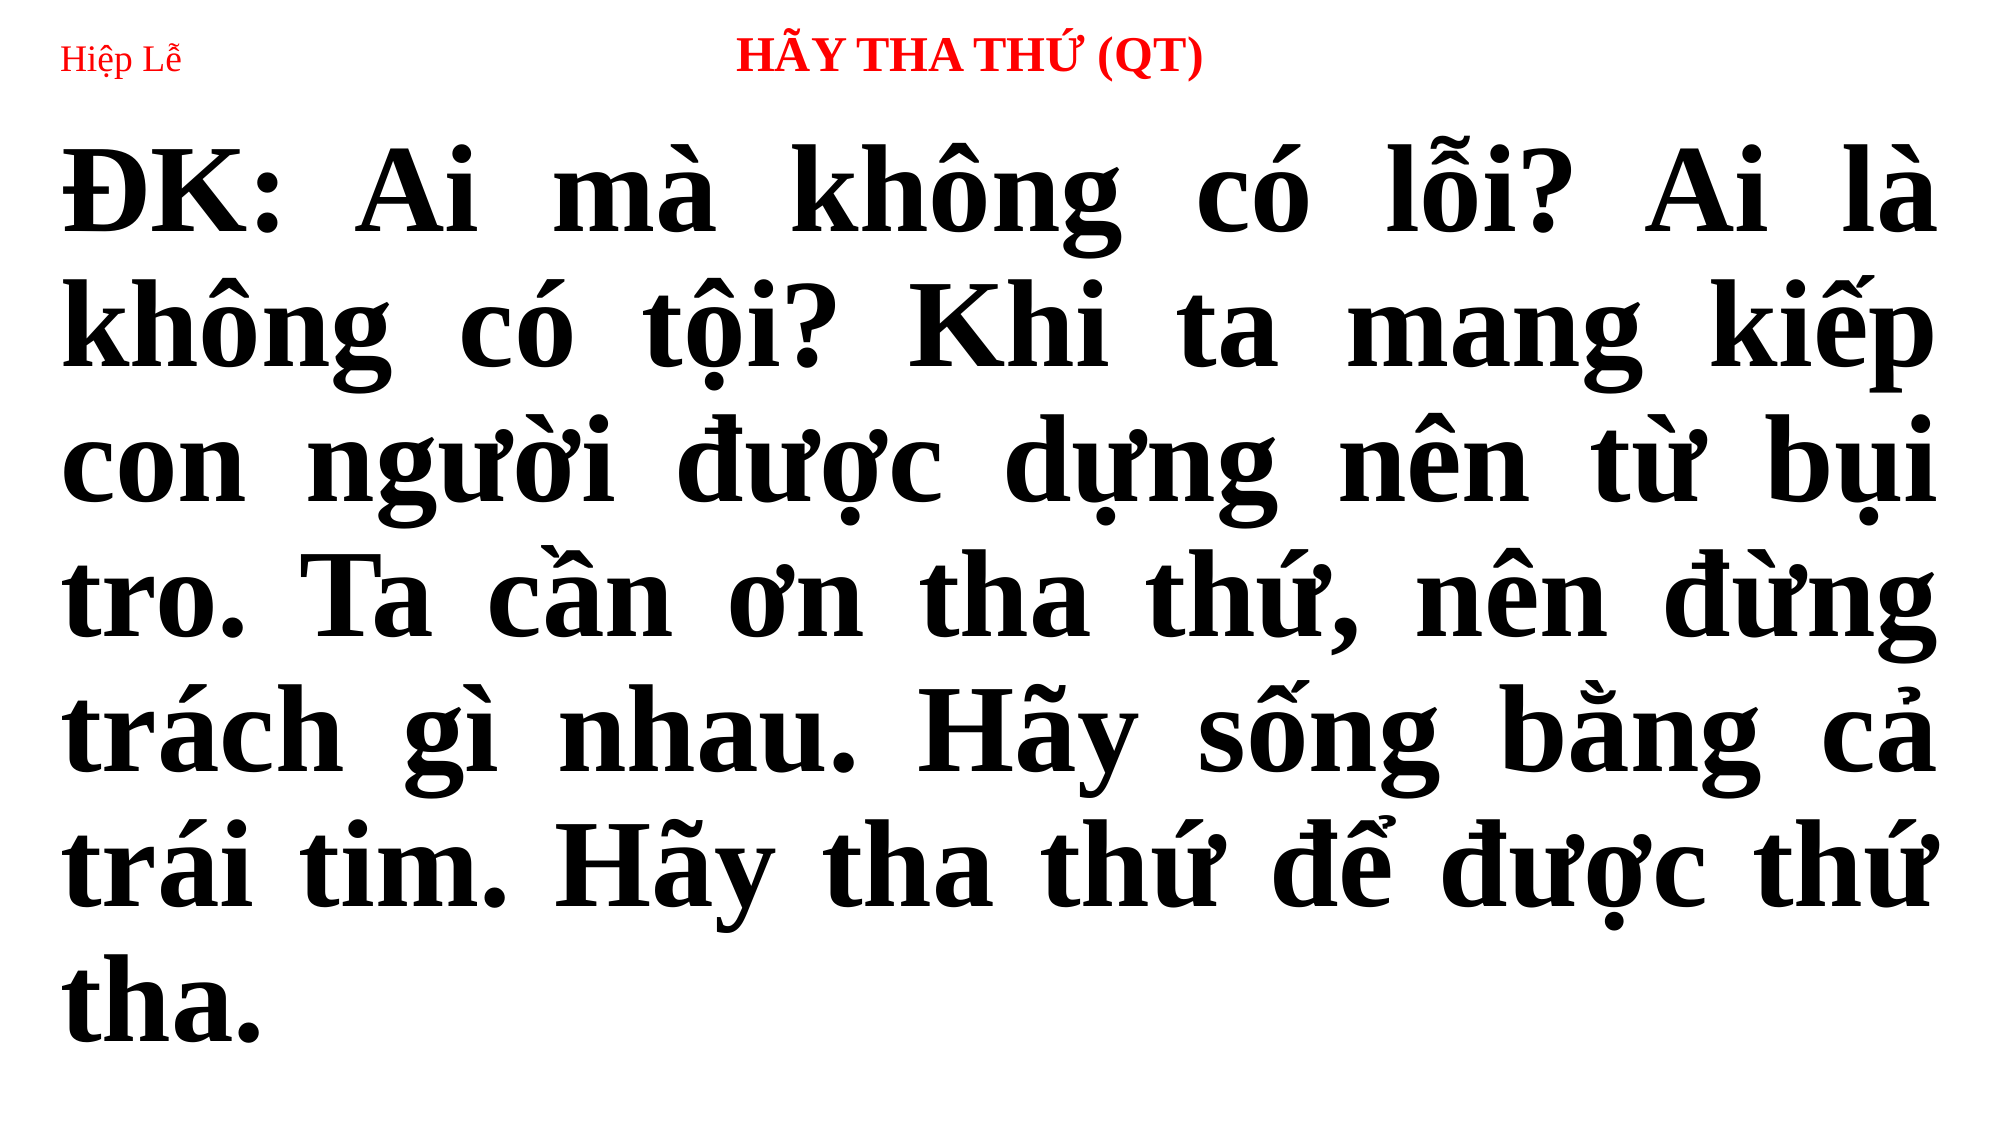

# Hiệp Lễ                                     	        HÃY THA THỨ (QT)
ĐK: Ai mà không có lỗi? Ai là không có tội? Khi ta mang kiếp con người được dựng nên từ bụi tro. Ta cần ơn tha thứ, nên đừng trách gì nhau. Hãy sống bằng cả trái tim. Hãy tha thứ để được thứ tha.